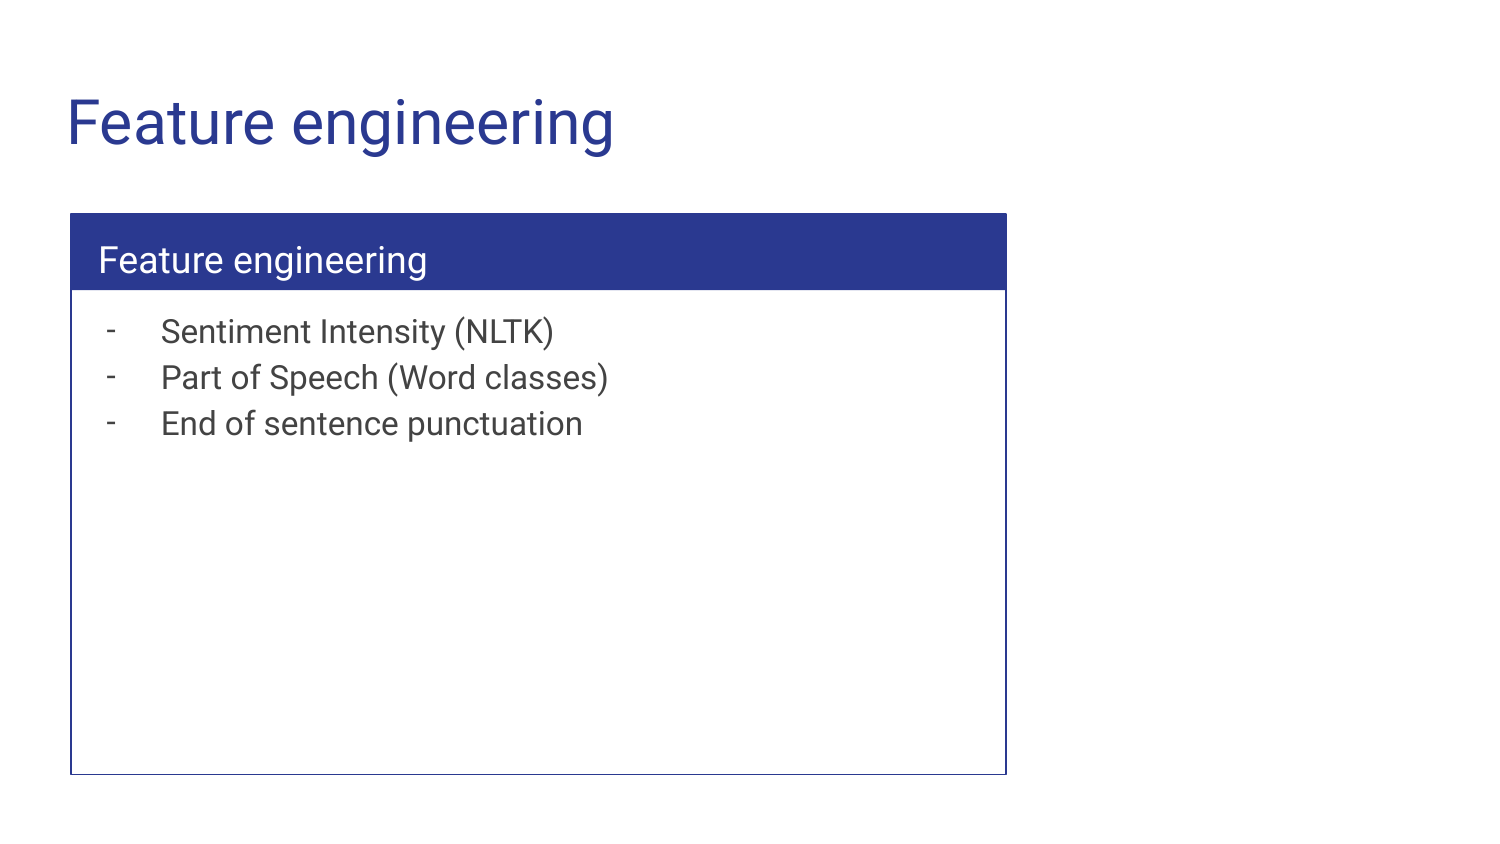

# Feature engineering

Feature engineering
Sentiment Intensity (NLTK)
Part of Speech (Word classes)
End of sentence punctuation